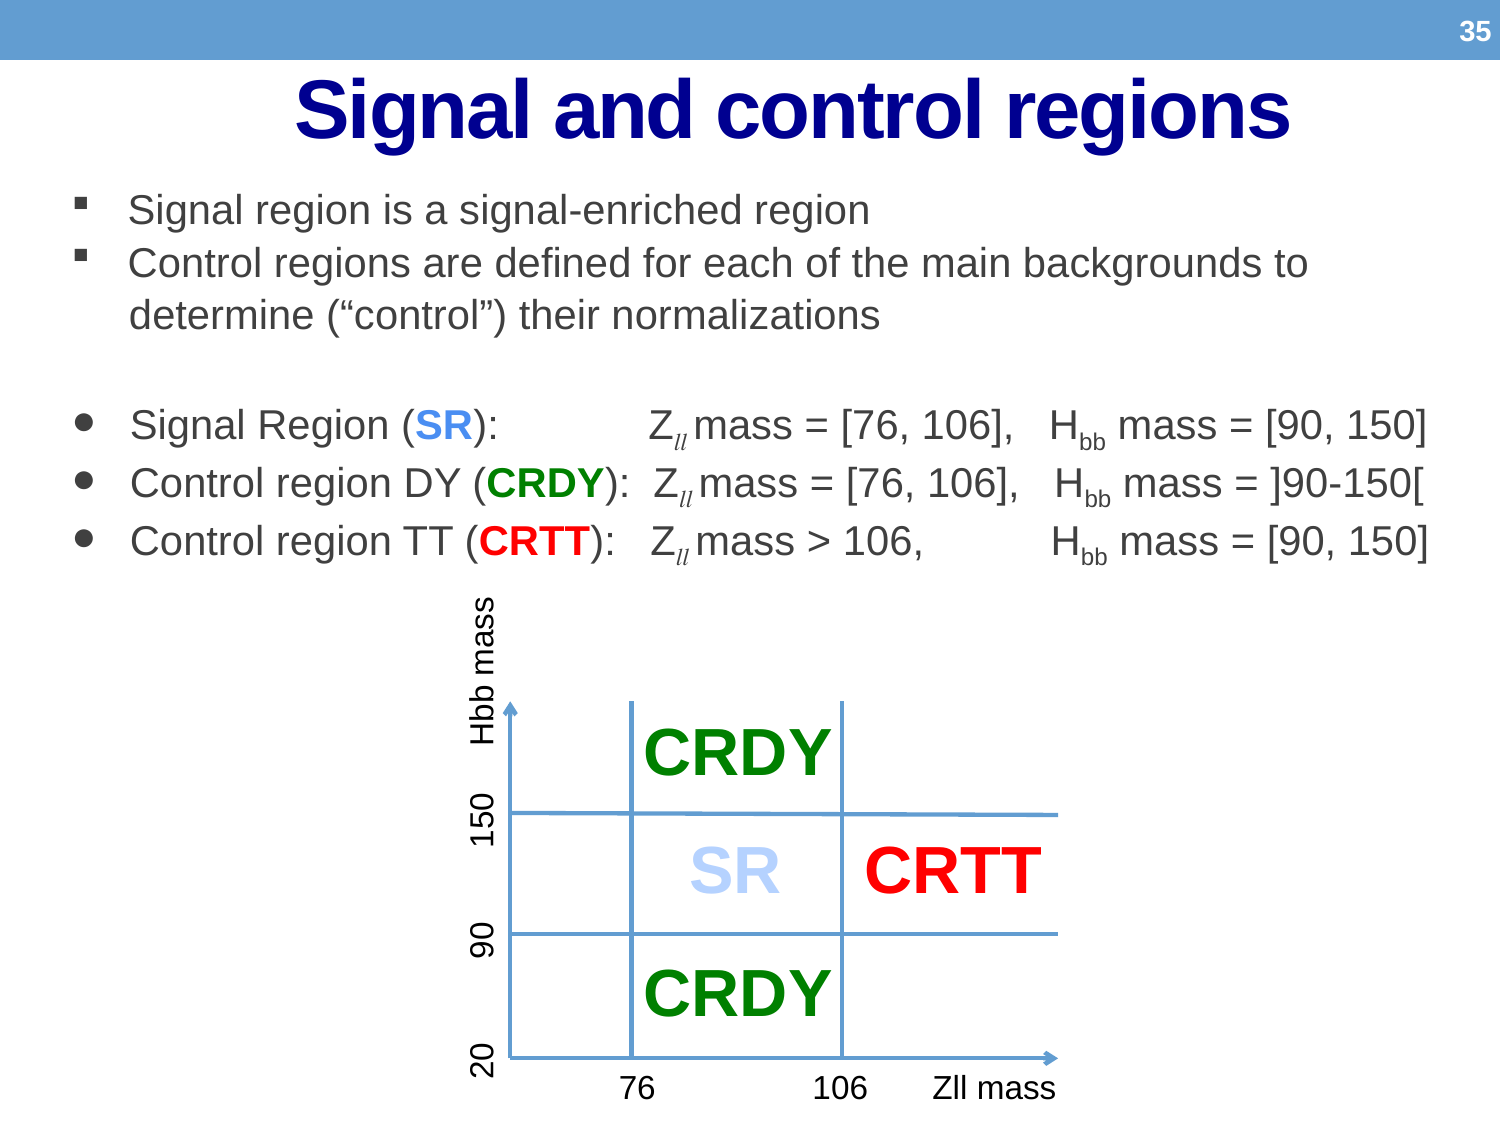

35
# Signal and control regions
Signal region is a signal-enriched region
Control regions are defined for each of the main backgrounds to
     determine (“control”) their normalizations

Signal Region (SR):             Zll mass = [76, 106],   Hbb mass = [90, 150]
Control region DY (CRDY):  Zll mass = [76, 106],   Hbb mass = ]90-150[
Control region TT (CRTT):   Zll mass > 106,           Hbb mass = [90, 150]
CRDY
   20         90        150     Hbb mass
SR
CRTT
CRDY
76                 106       Zll mass